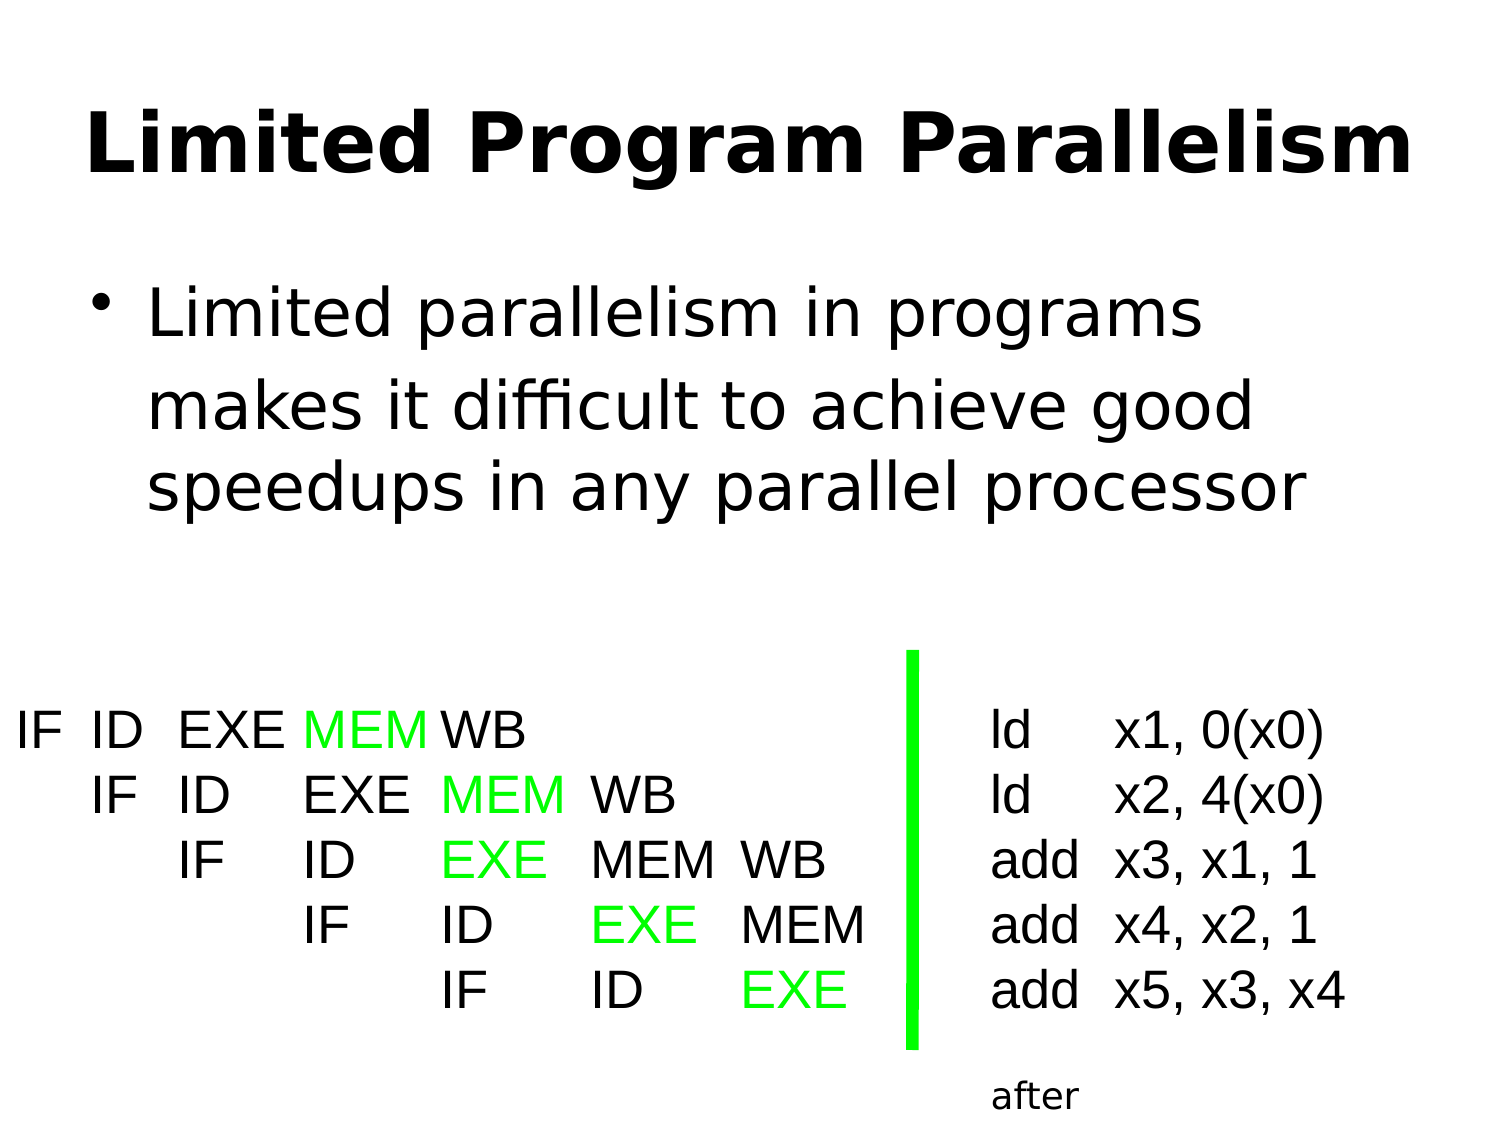

# Limited Program Parallelism
Limited parallelism in programs
	makes it difficult to achieve good speedups in any parallel processor
ld
ld
add
add
add
x1, 0(x0)
x2, 4(x0)
x3, x1, 1
x4, x2, 1
x5, x3, x4
IF

ID
IF

EXE
ID
IF
MEM
EXE
ID
IF
WB
MEM
EXE
ID
IF

WB
MEM
EXE
ID

WB
MEM
EXE
after